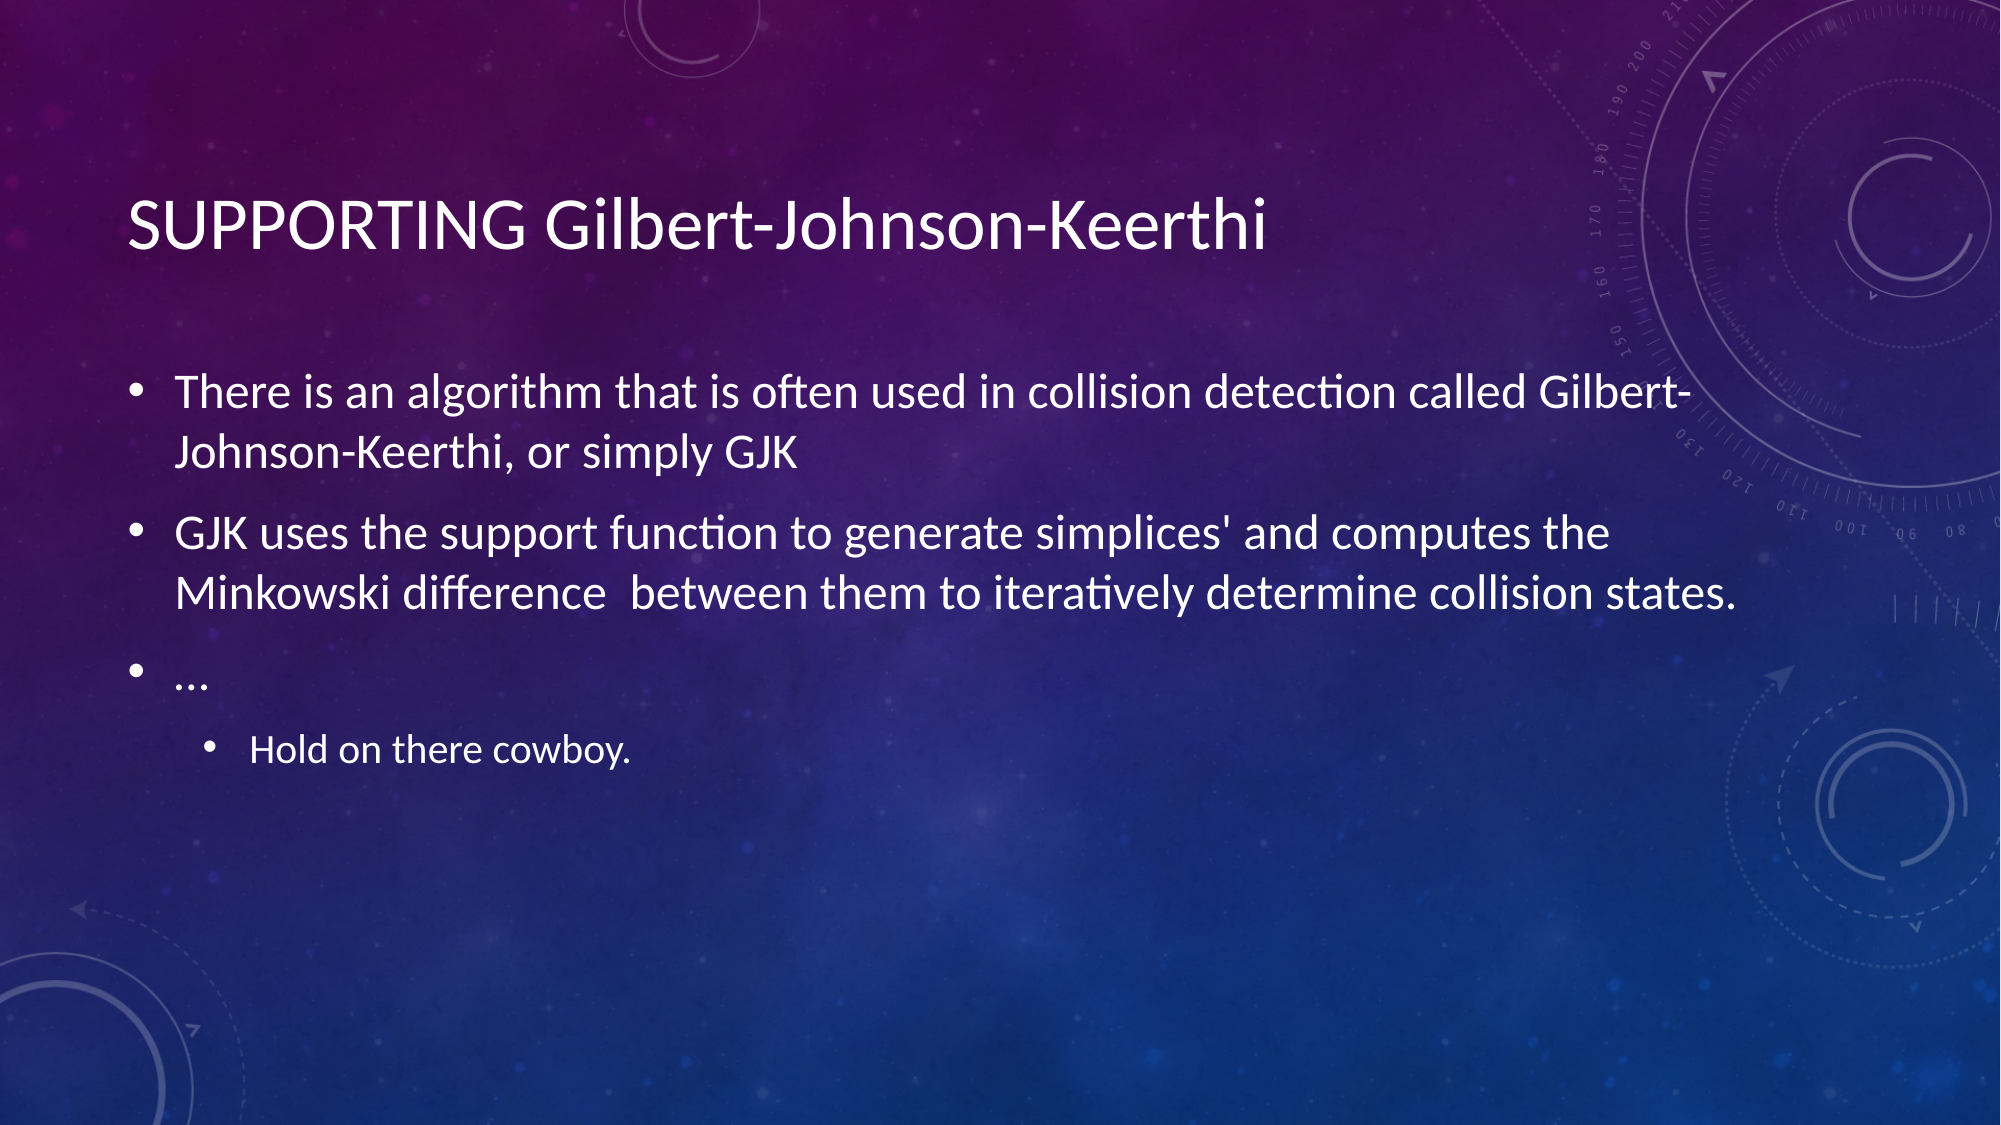

# SUPPORTING Gilbert-Johnson-Keerthi
There is an algorithm that is often used in collision detection called Gilbert-Johnson-Keerthi, or simply GJK
GJK uses the support function to generate simplices' and computes the Minkowski difference  between them to iteratively determine collision states.
…
Hold on there cowboy.